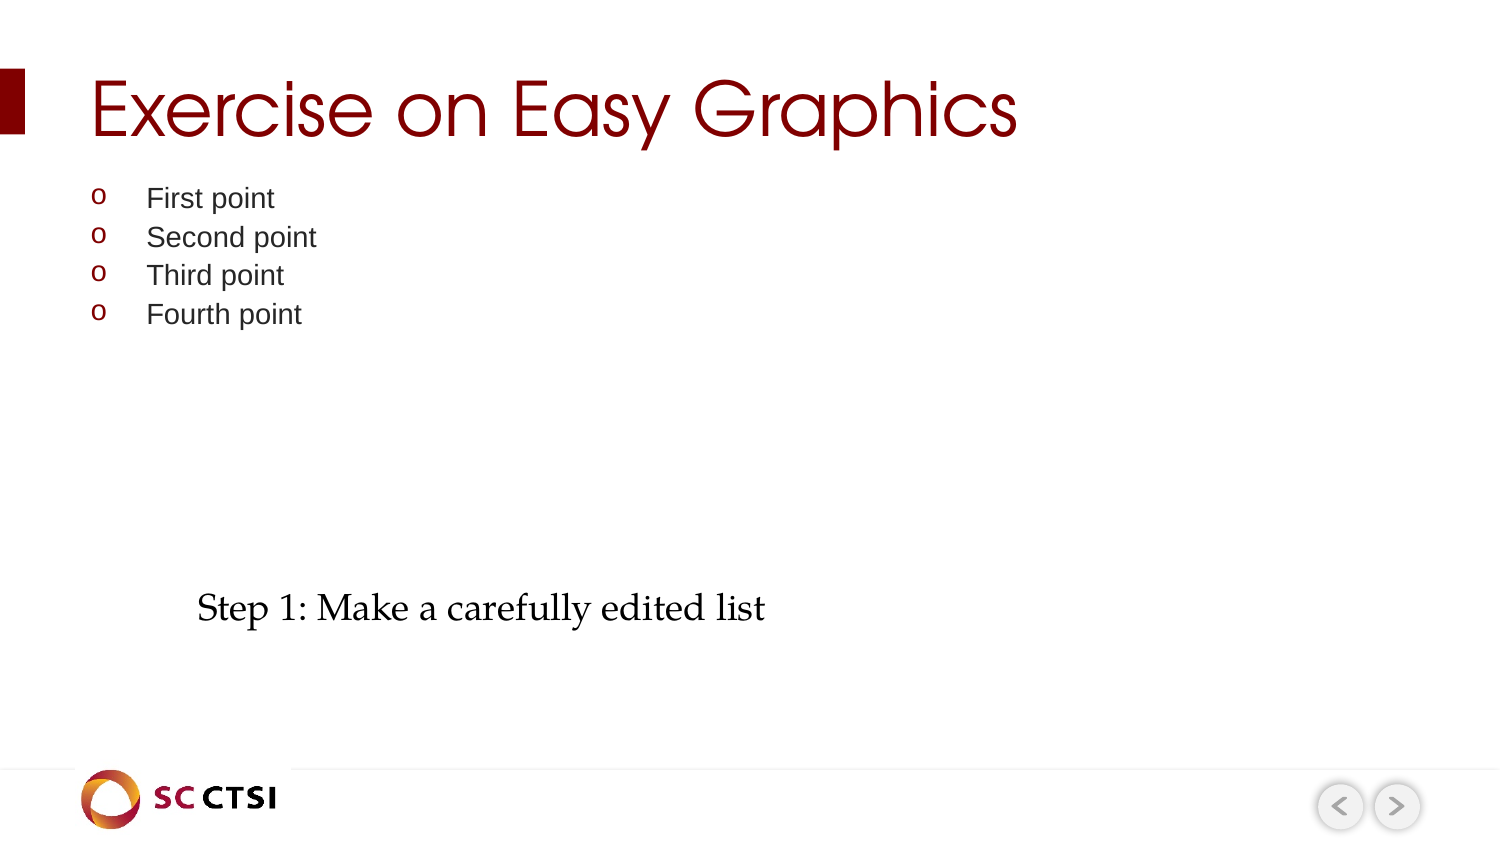

# Exercise on Easy Graphics
First point
Second point
Third point
Fourth point
Step 1: Make a carefully edited list